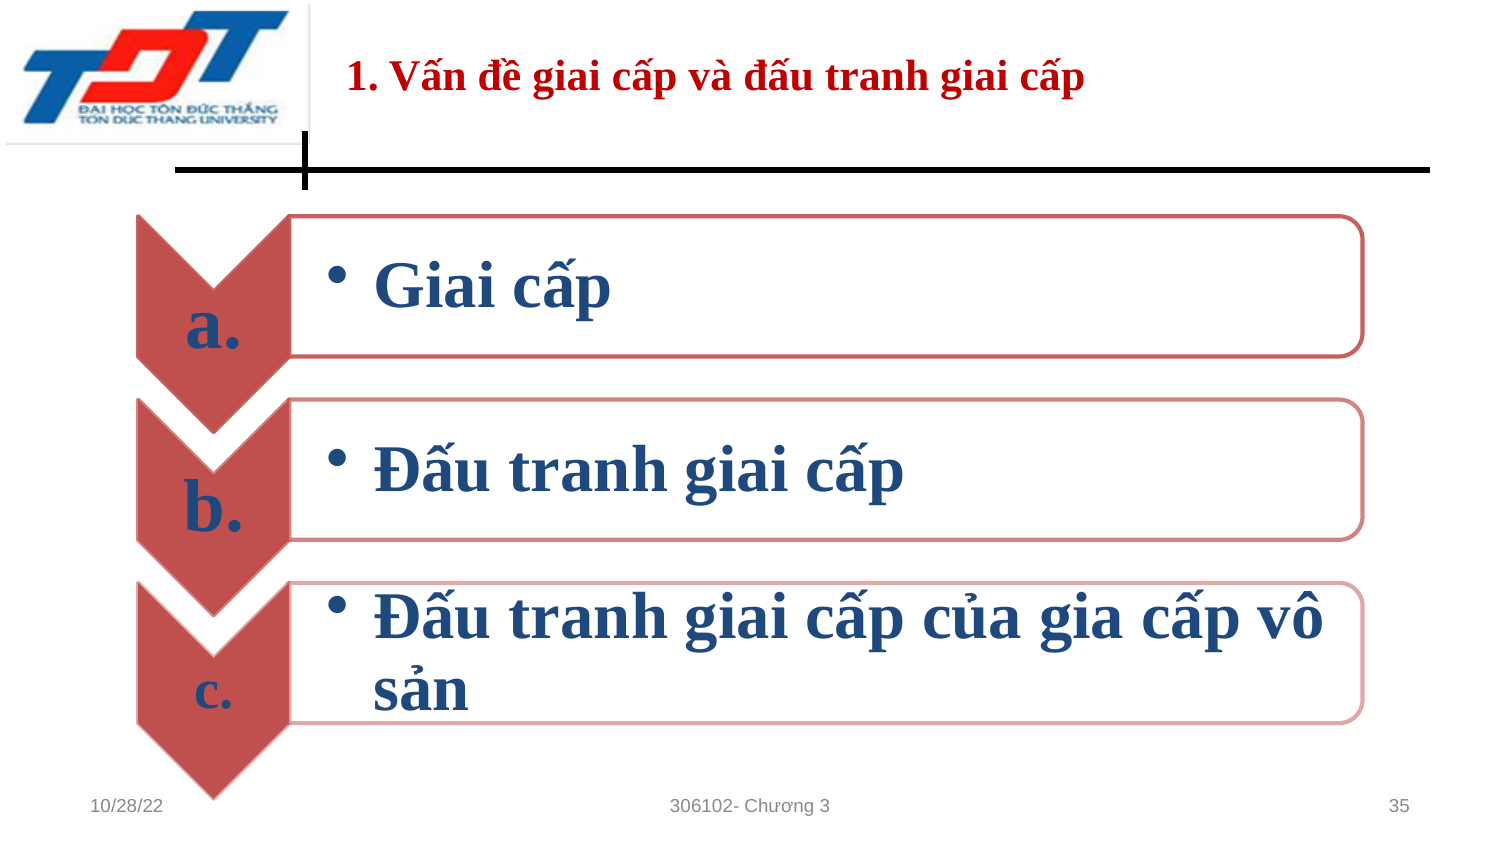

1. Vấn đề giai cấp và đấu tranh giai cấp
a.
Giai cấp
b.
Đấu tranh giai cấp
c.
Đấu tranh giai cấp của gia cấp vô sản
10/28/22
306102- Chương 3
35